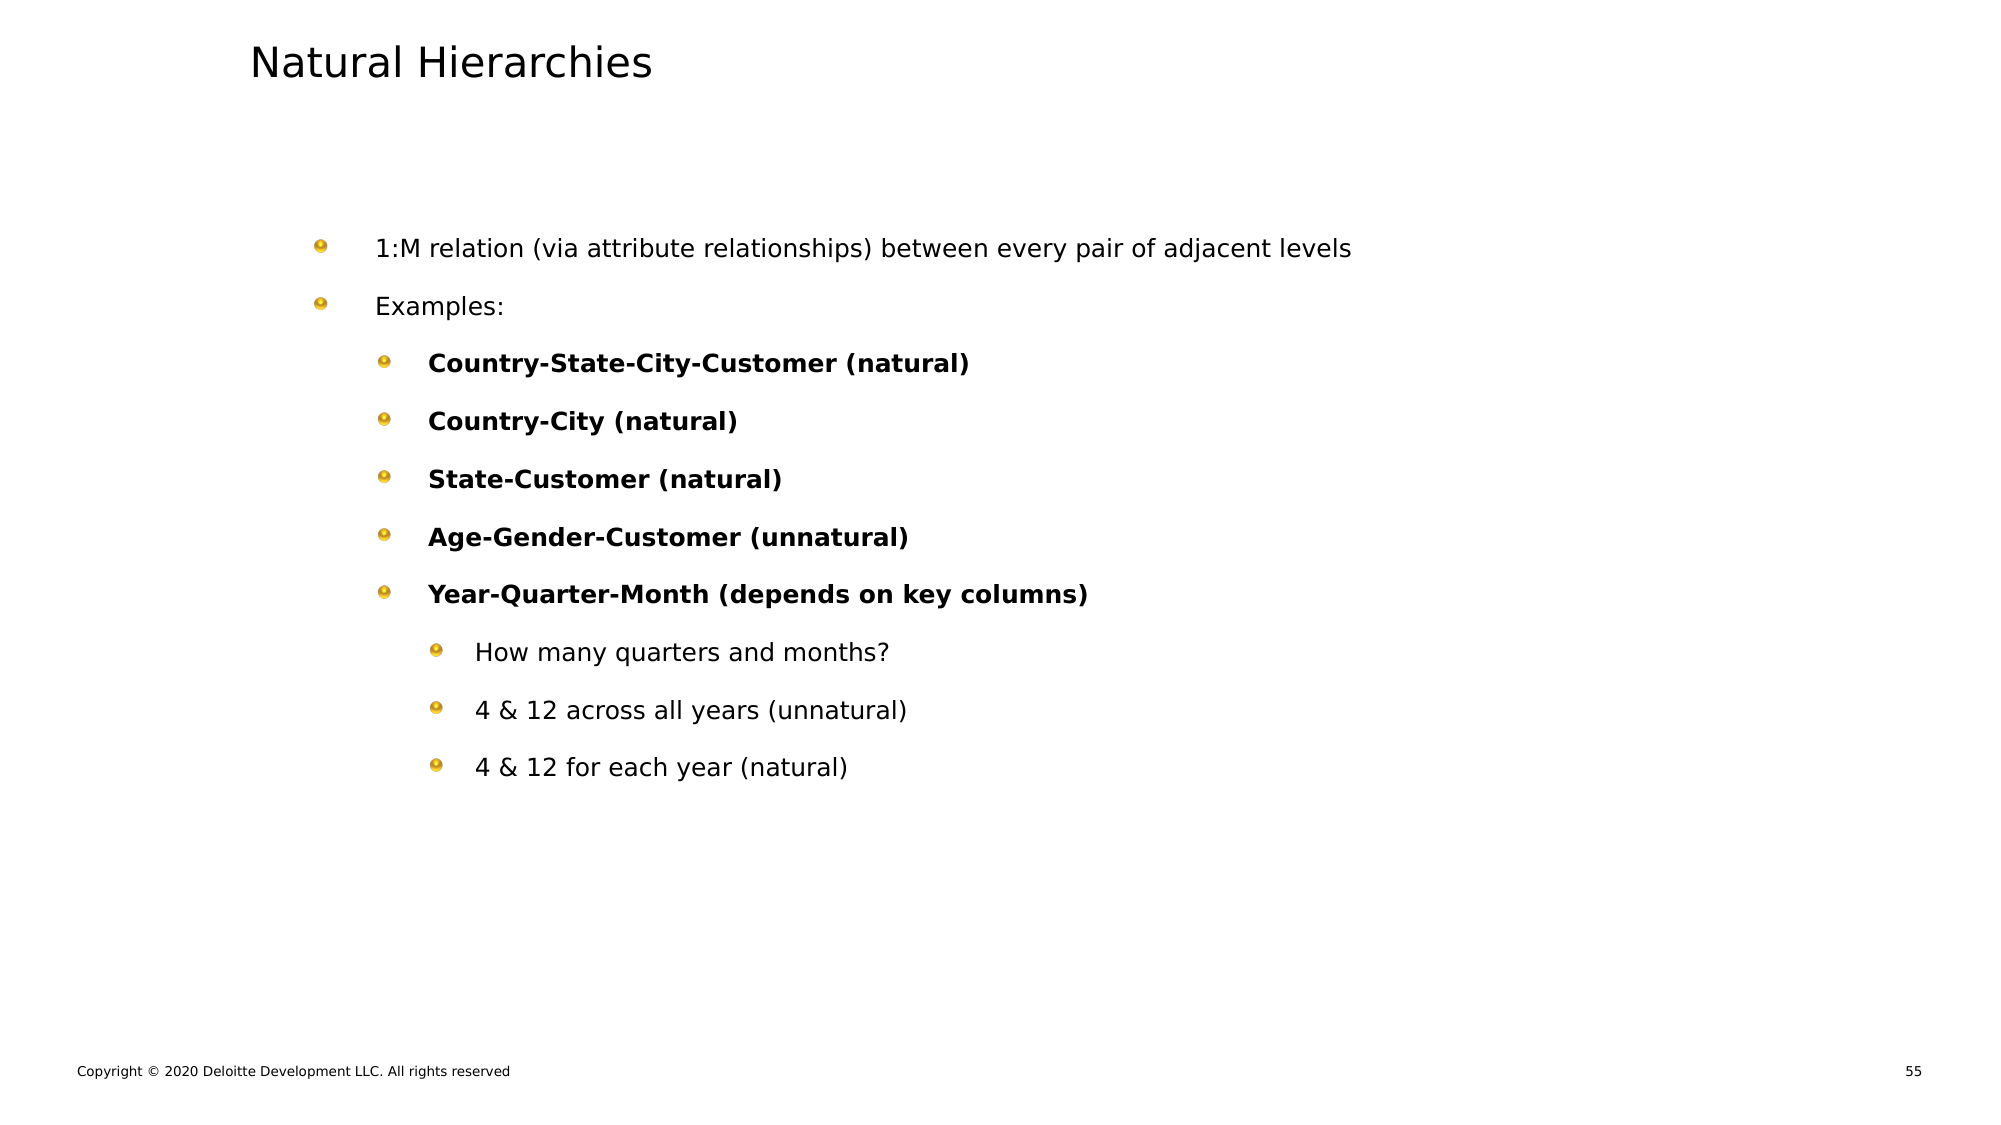

Natural Hierarchies
1:M relation (via attribute relationships) between every pair of adjacent levels
Examples:
Country-State-City-Customer (natural)
Country-City (natural)
State-Customer (natural)
Age-Gender-Customer (unnatural)
Year-Quarter-Month (depends on key columns)
How many quarters and months?
4 & 12 across all years (unnatural)
4 & 12 for each year (natural)